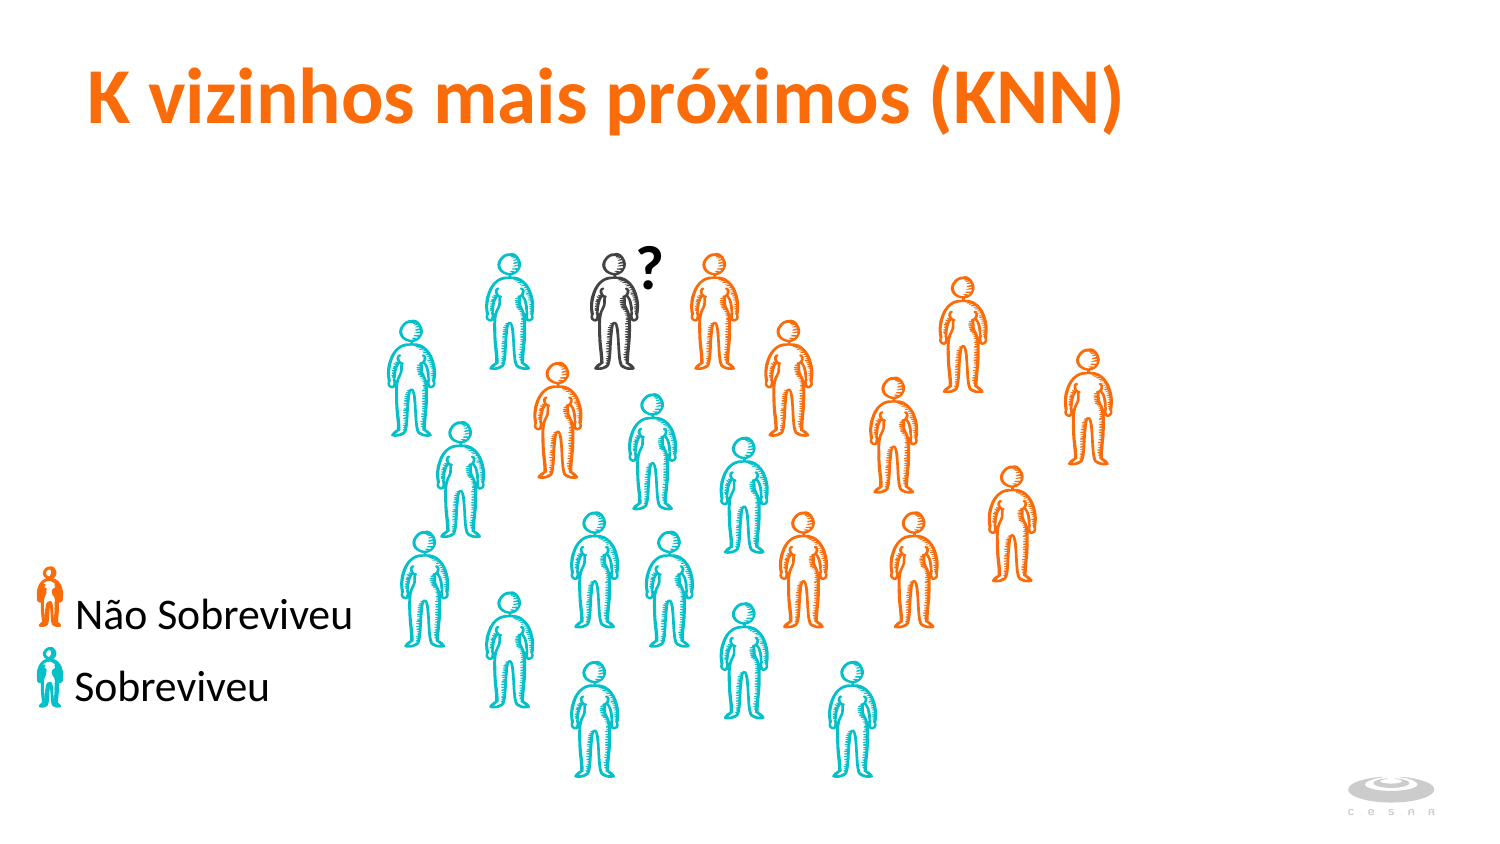

# K vizinhos mais próximos (KNN)
?

Não Sobreviveu

Sobreviveu